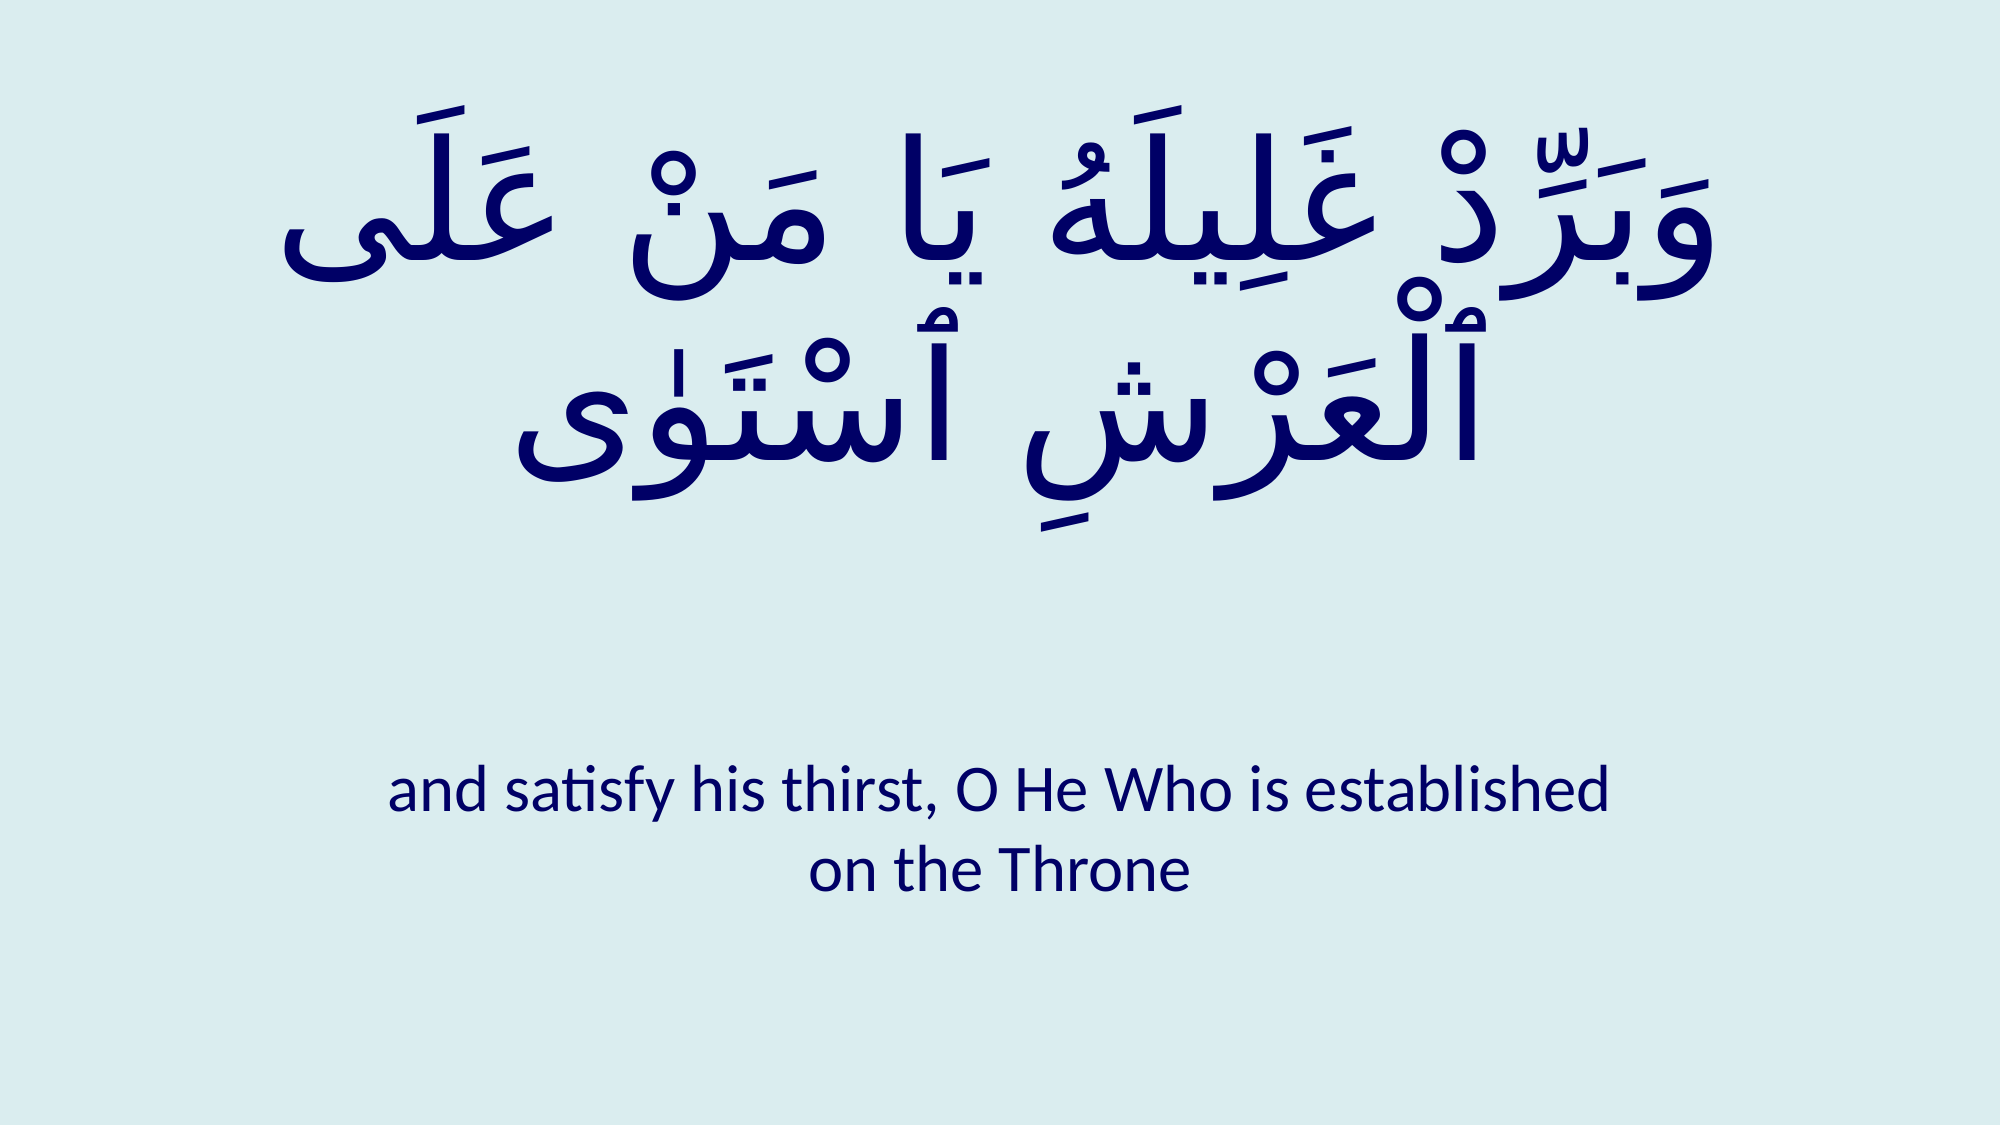

# وَبَرِّدْ غَلِيلَهُ يَا مَنْ عَلَى ٱلْعَرْشِ ٱسْتَوٰى
and satisfy his thirst, O He Who is established on the Throne